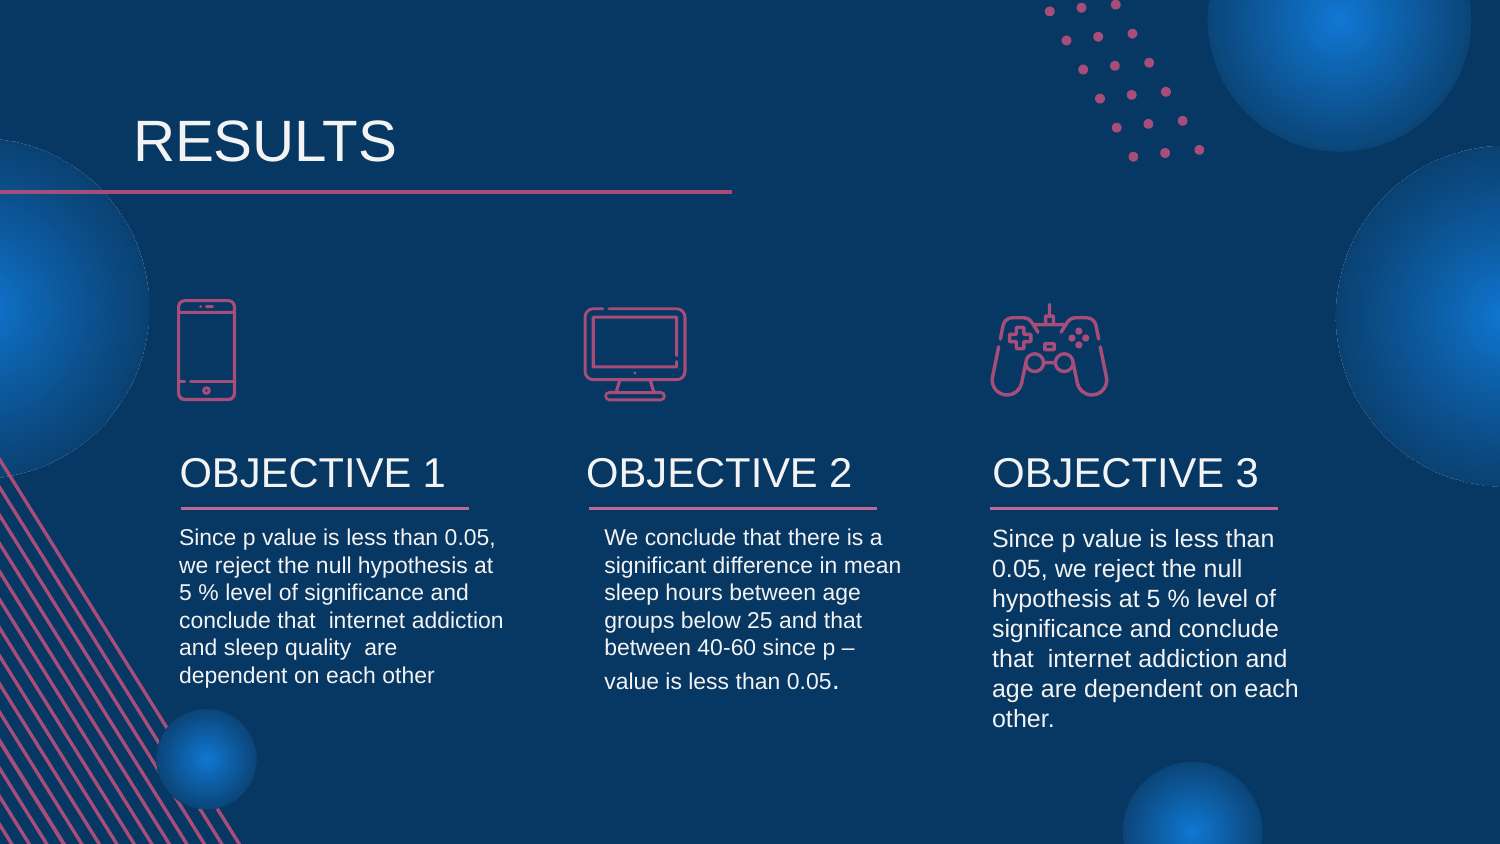

# RESULTS

OBJECTIVE 1
OBJECTIVE 2
OBJECTIVE 3
Since p value is less than 0.05, we reject the null hypothesis at 5 % level of significance and conclude that  internet addiction and sleep quality  are dependent on each other
We conclude that there is a significant difference in mean sleep hours between age groups below 25 and that between 40-60 since p – value is less than 0.05.

Since p value is less than 0.05, we reject the null hypothesis at 5 % level of significance and conclude that  internet addiction and age are dependent on each other.